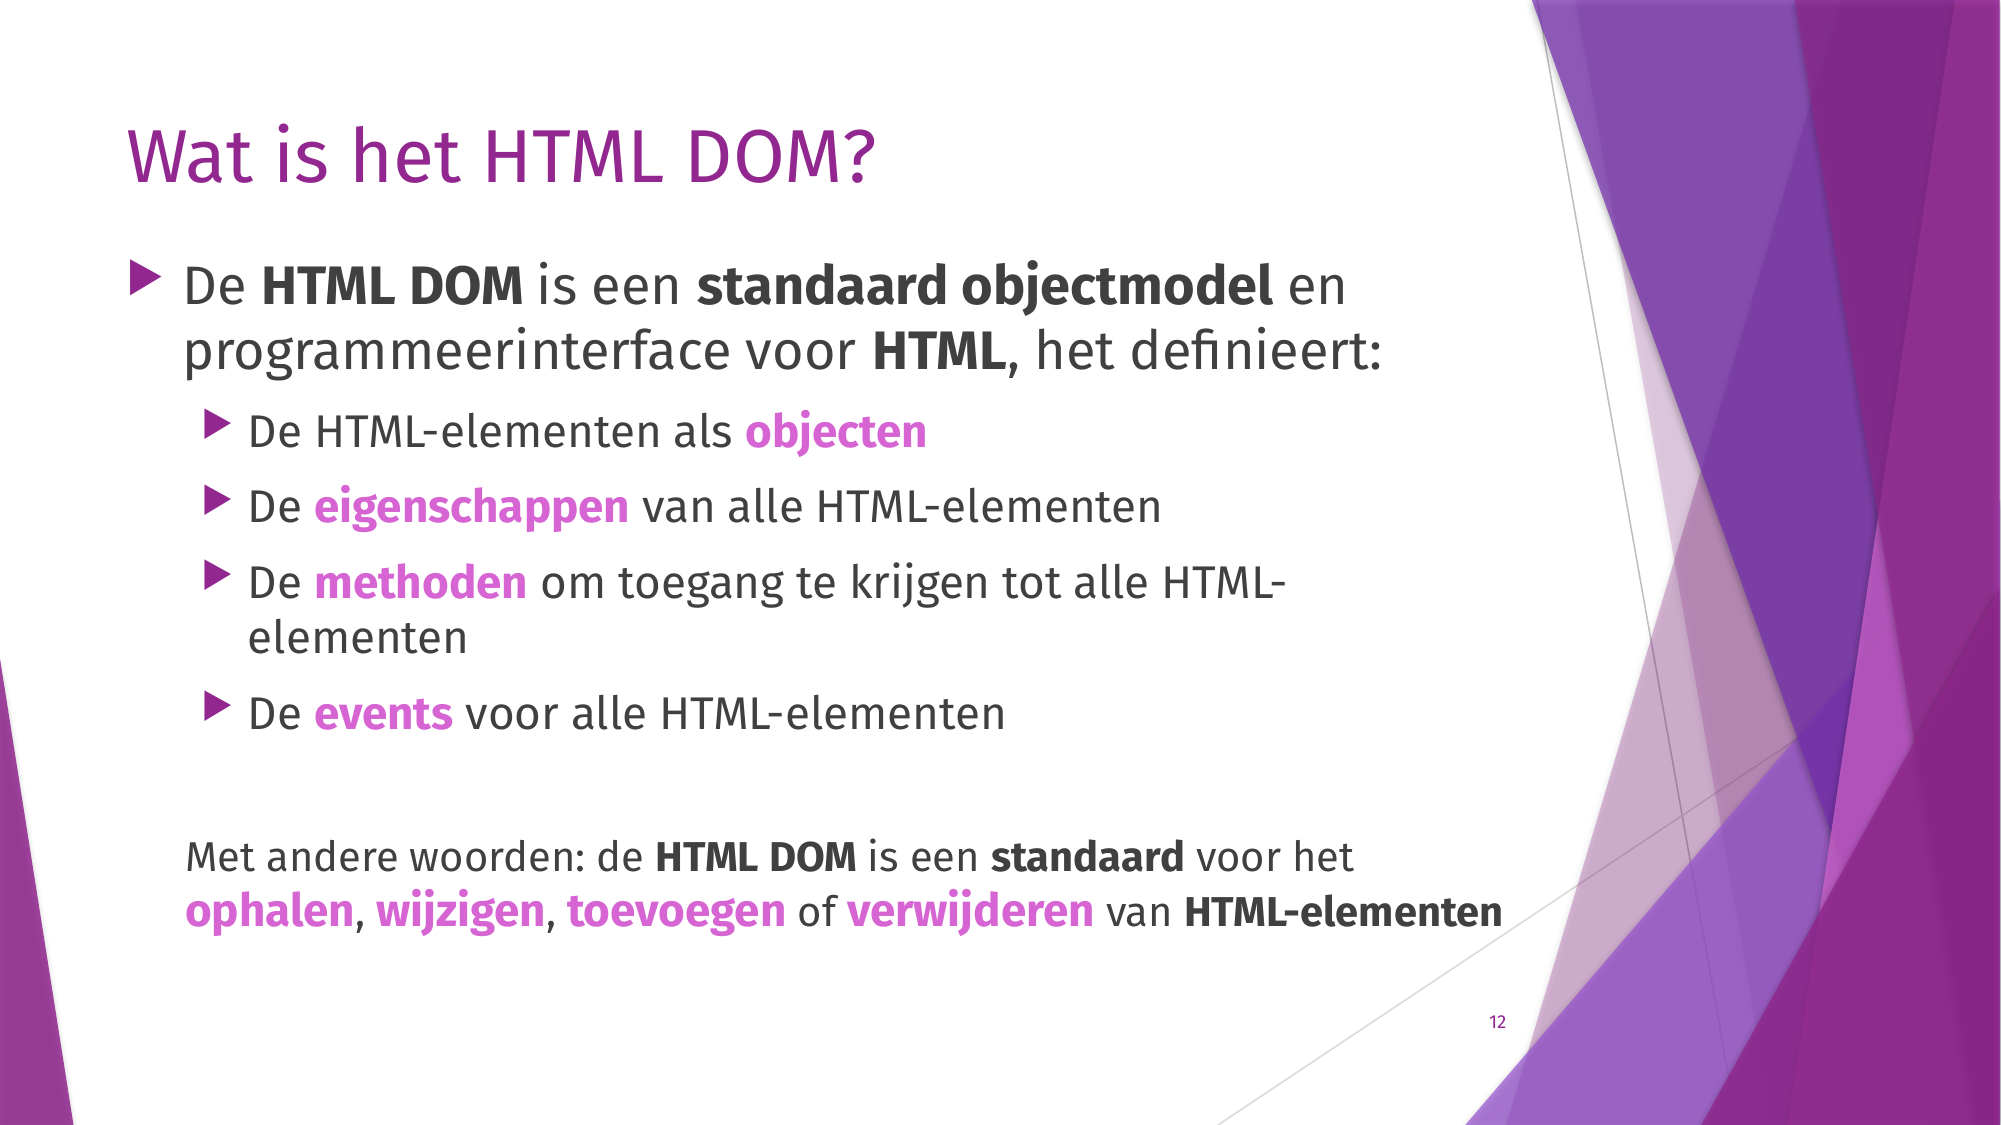

# Wat is het HTML DOM?
De HTML DOM is een standaard objectmodel en programmeerinterface voor HTML, het definieert:
De HTML-elementen als objecten
De eigenschappen van alle HTML-elementen
De methoden om toegang te krijgen tot alle HTML-elementen
De events voor alle HTML-elementen

Met andere woorden: de HTML DOM is een standaard voor het ophalen, wijzigen, toevoegen of verwijderen van HTML-elementen
12